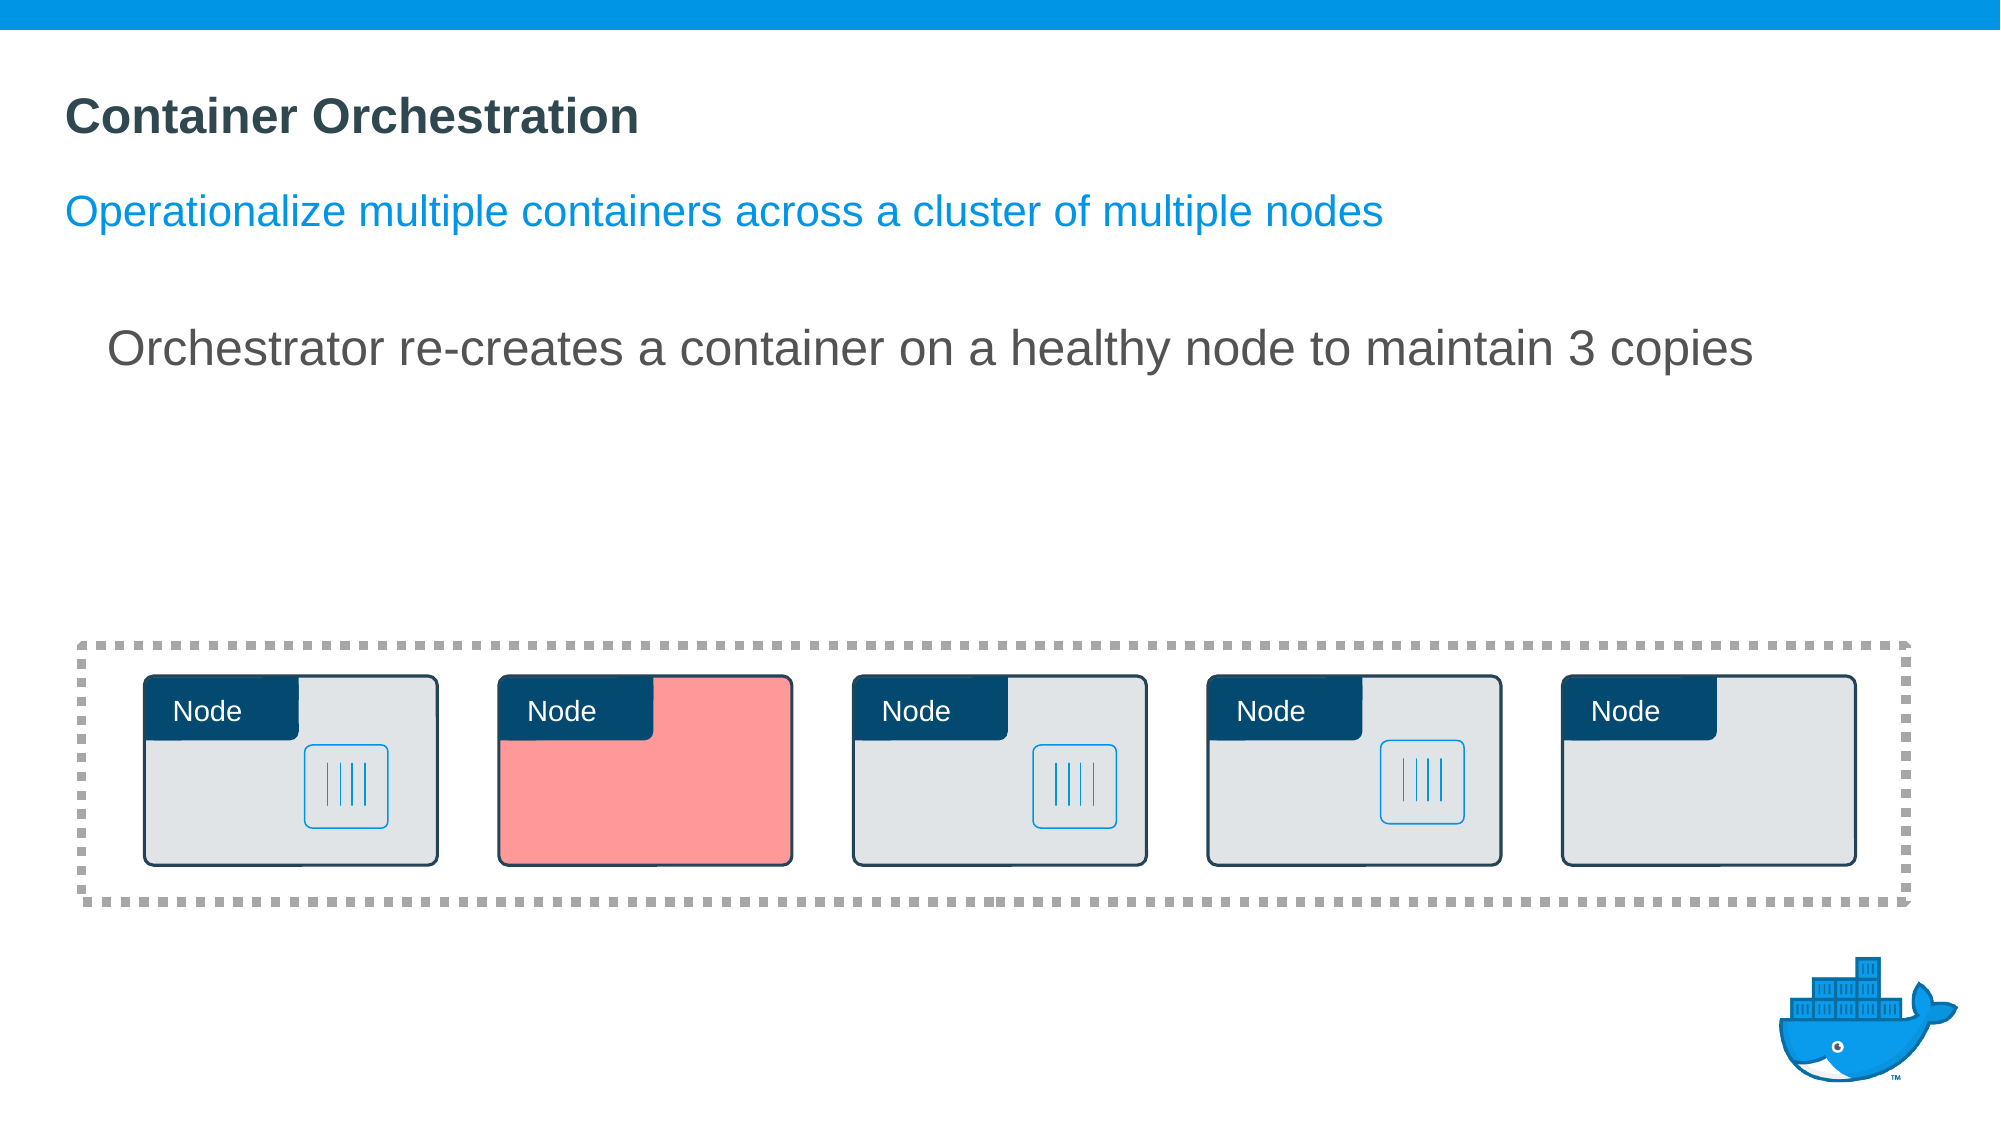

# Container Orchestration
Operationalize multiple containers across a cluster of multiple nodes
Orchestrator re-creates a container on a healthy node to maintain 3 copies

Node

Node

Node

Node

Node